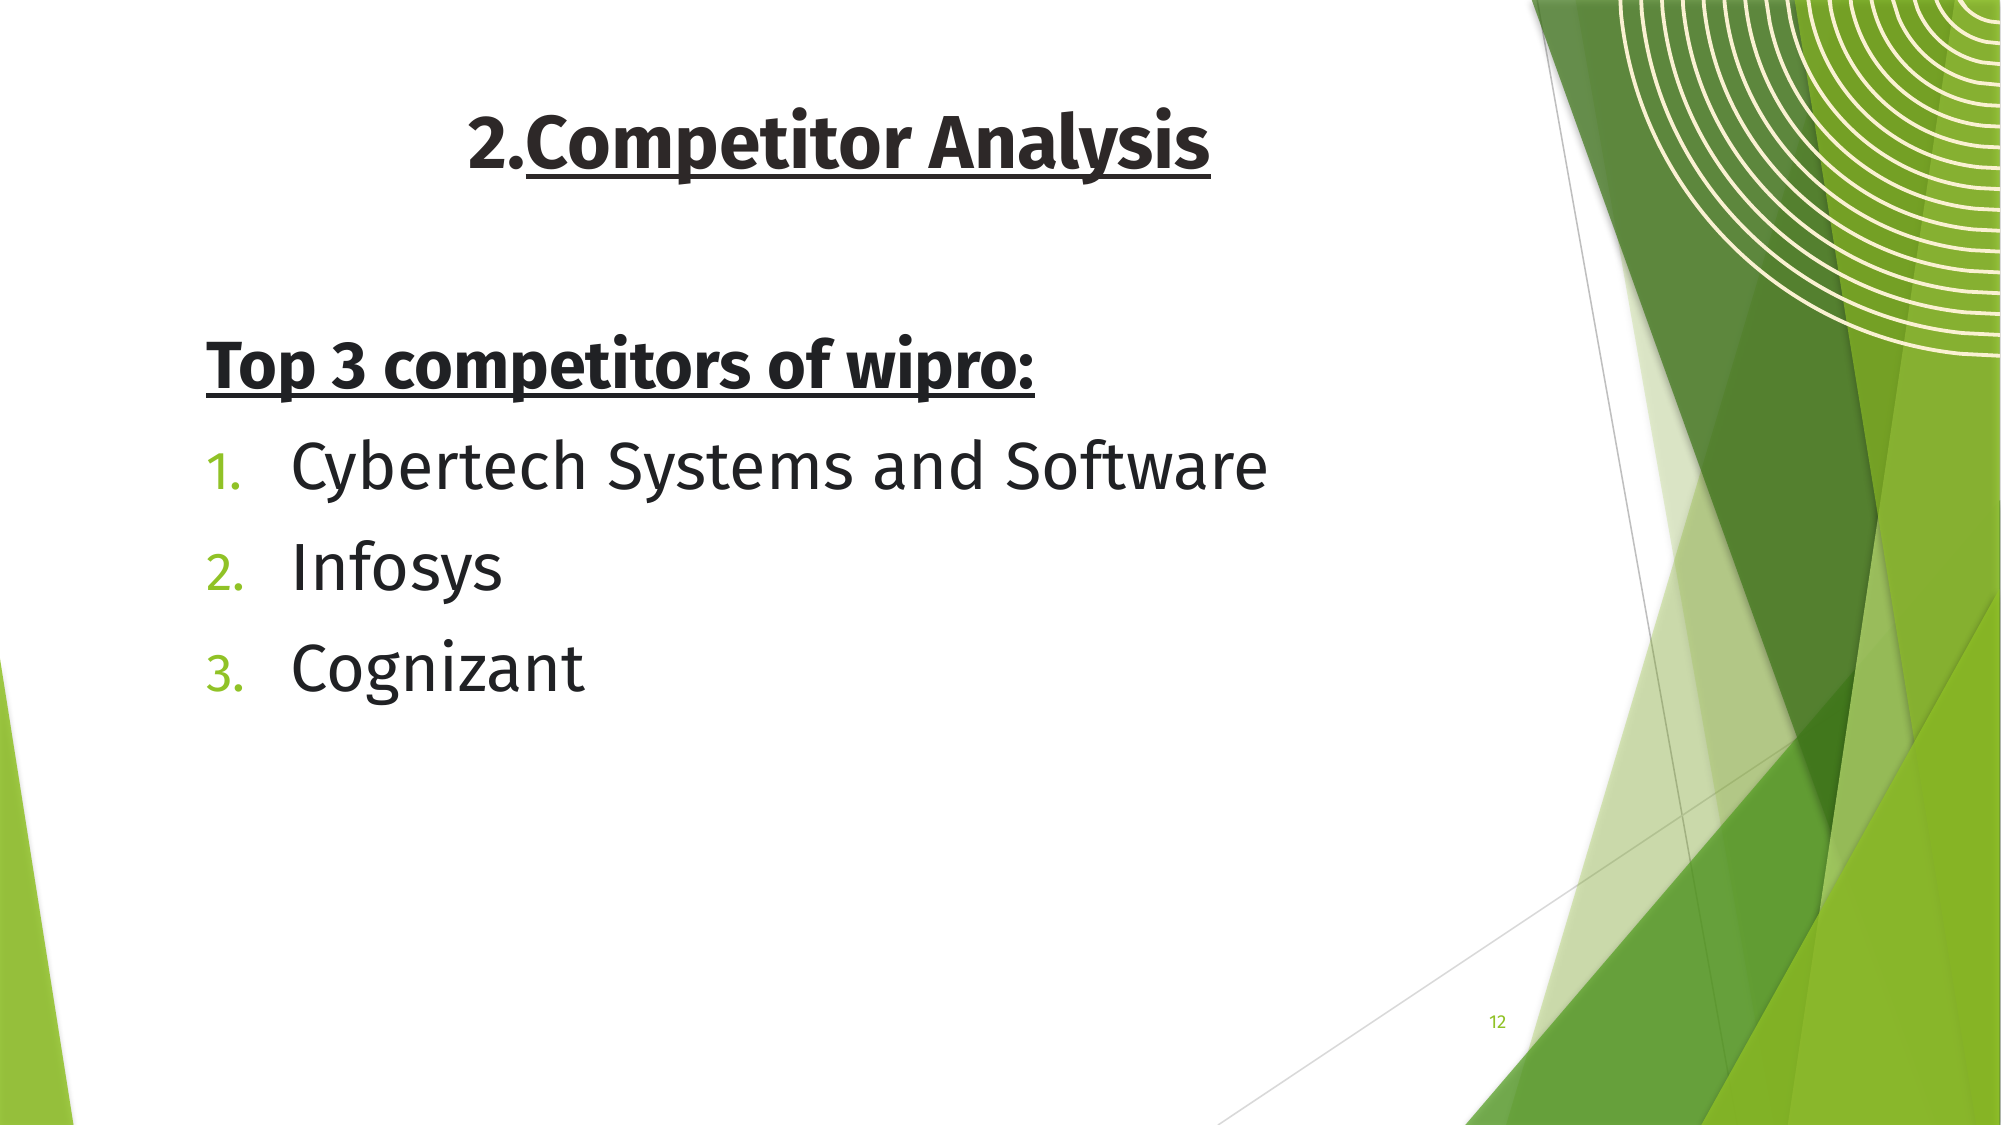

# 2.Competitor Analysis
Top 3 competitors of wipro:
Cybertech Systems and Software
Infosys
Cognizant
12